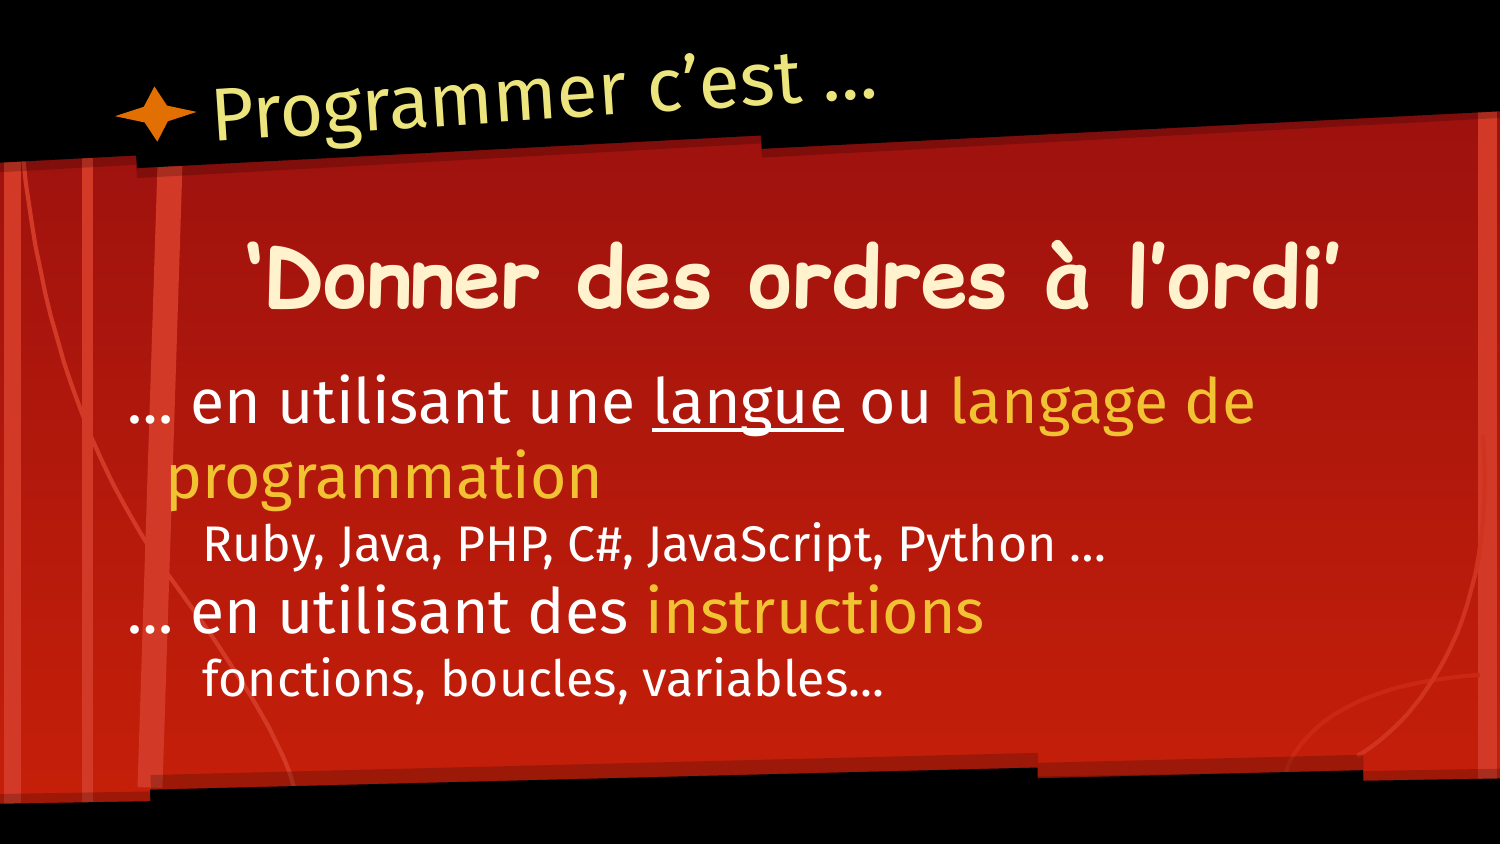

# Programmer c’est …

‘Donner des ordres à l’ordi’
… en utilisant une langue ou langage de programmation
Ruby, Java, PHP, C#, JavaScript, Python …
… en utilisant des instructions
fonctions, boucles, variables...